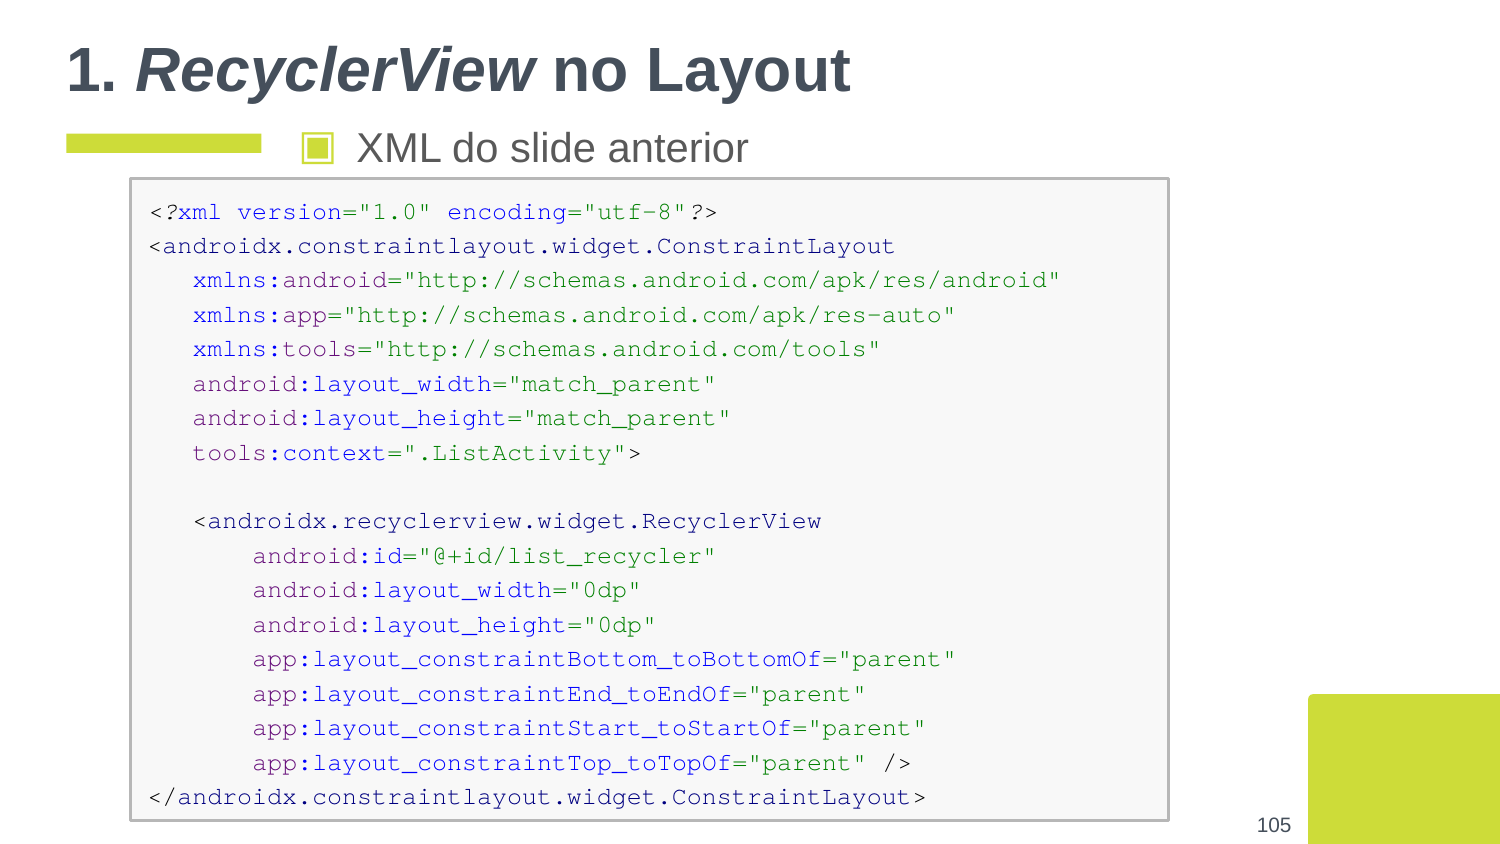

# 1. RecyclerView no Layout
XML do slide anterior
<?xml version="1.0" encoding="utf-8"?>
<androidx.constraintlayout.widget.ConstraintLayout
   xmlns:android="http://schemas.android.com/apk/res/android"
   xmlns:app="http://schemas.android.com/apk/res-auto"
   xmlns:tools="http://schemas.android.com/tools"
   android:layout_width="match_parent"
   android:layout_height="match_parent"
   tools:context=".ListActivity">

   <androidx.recyclerview.widget.RecyclerView
       android:id="@+id/list_recycler"
       android:layout_width="0dp"
       android:layout_height="0dp"
       app:layout_constraintBottom_toBottomOf="parent"
       app:layout_constraintEnd_toEndOf="parent"
       app:layout_constraintStart_toStartOf="parent"
       app:layout_constraintTop_toTopOf="parent" />
</androidx.constraintlayout.widget.ConstraintLayout>
105